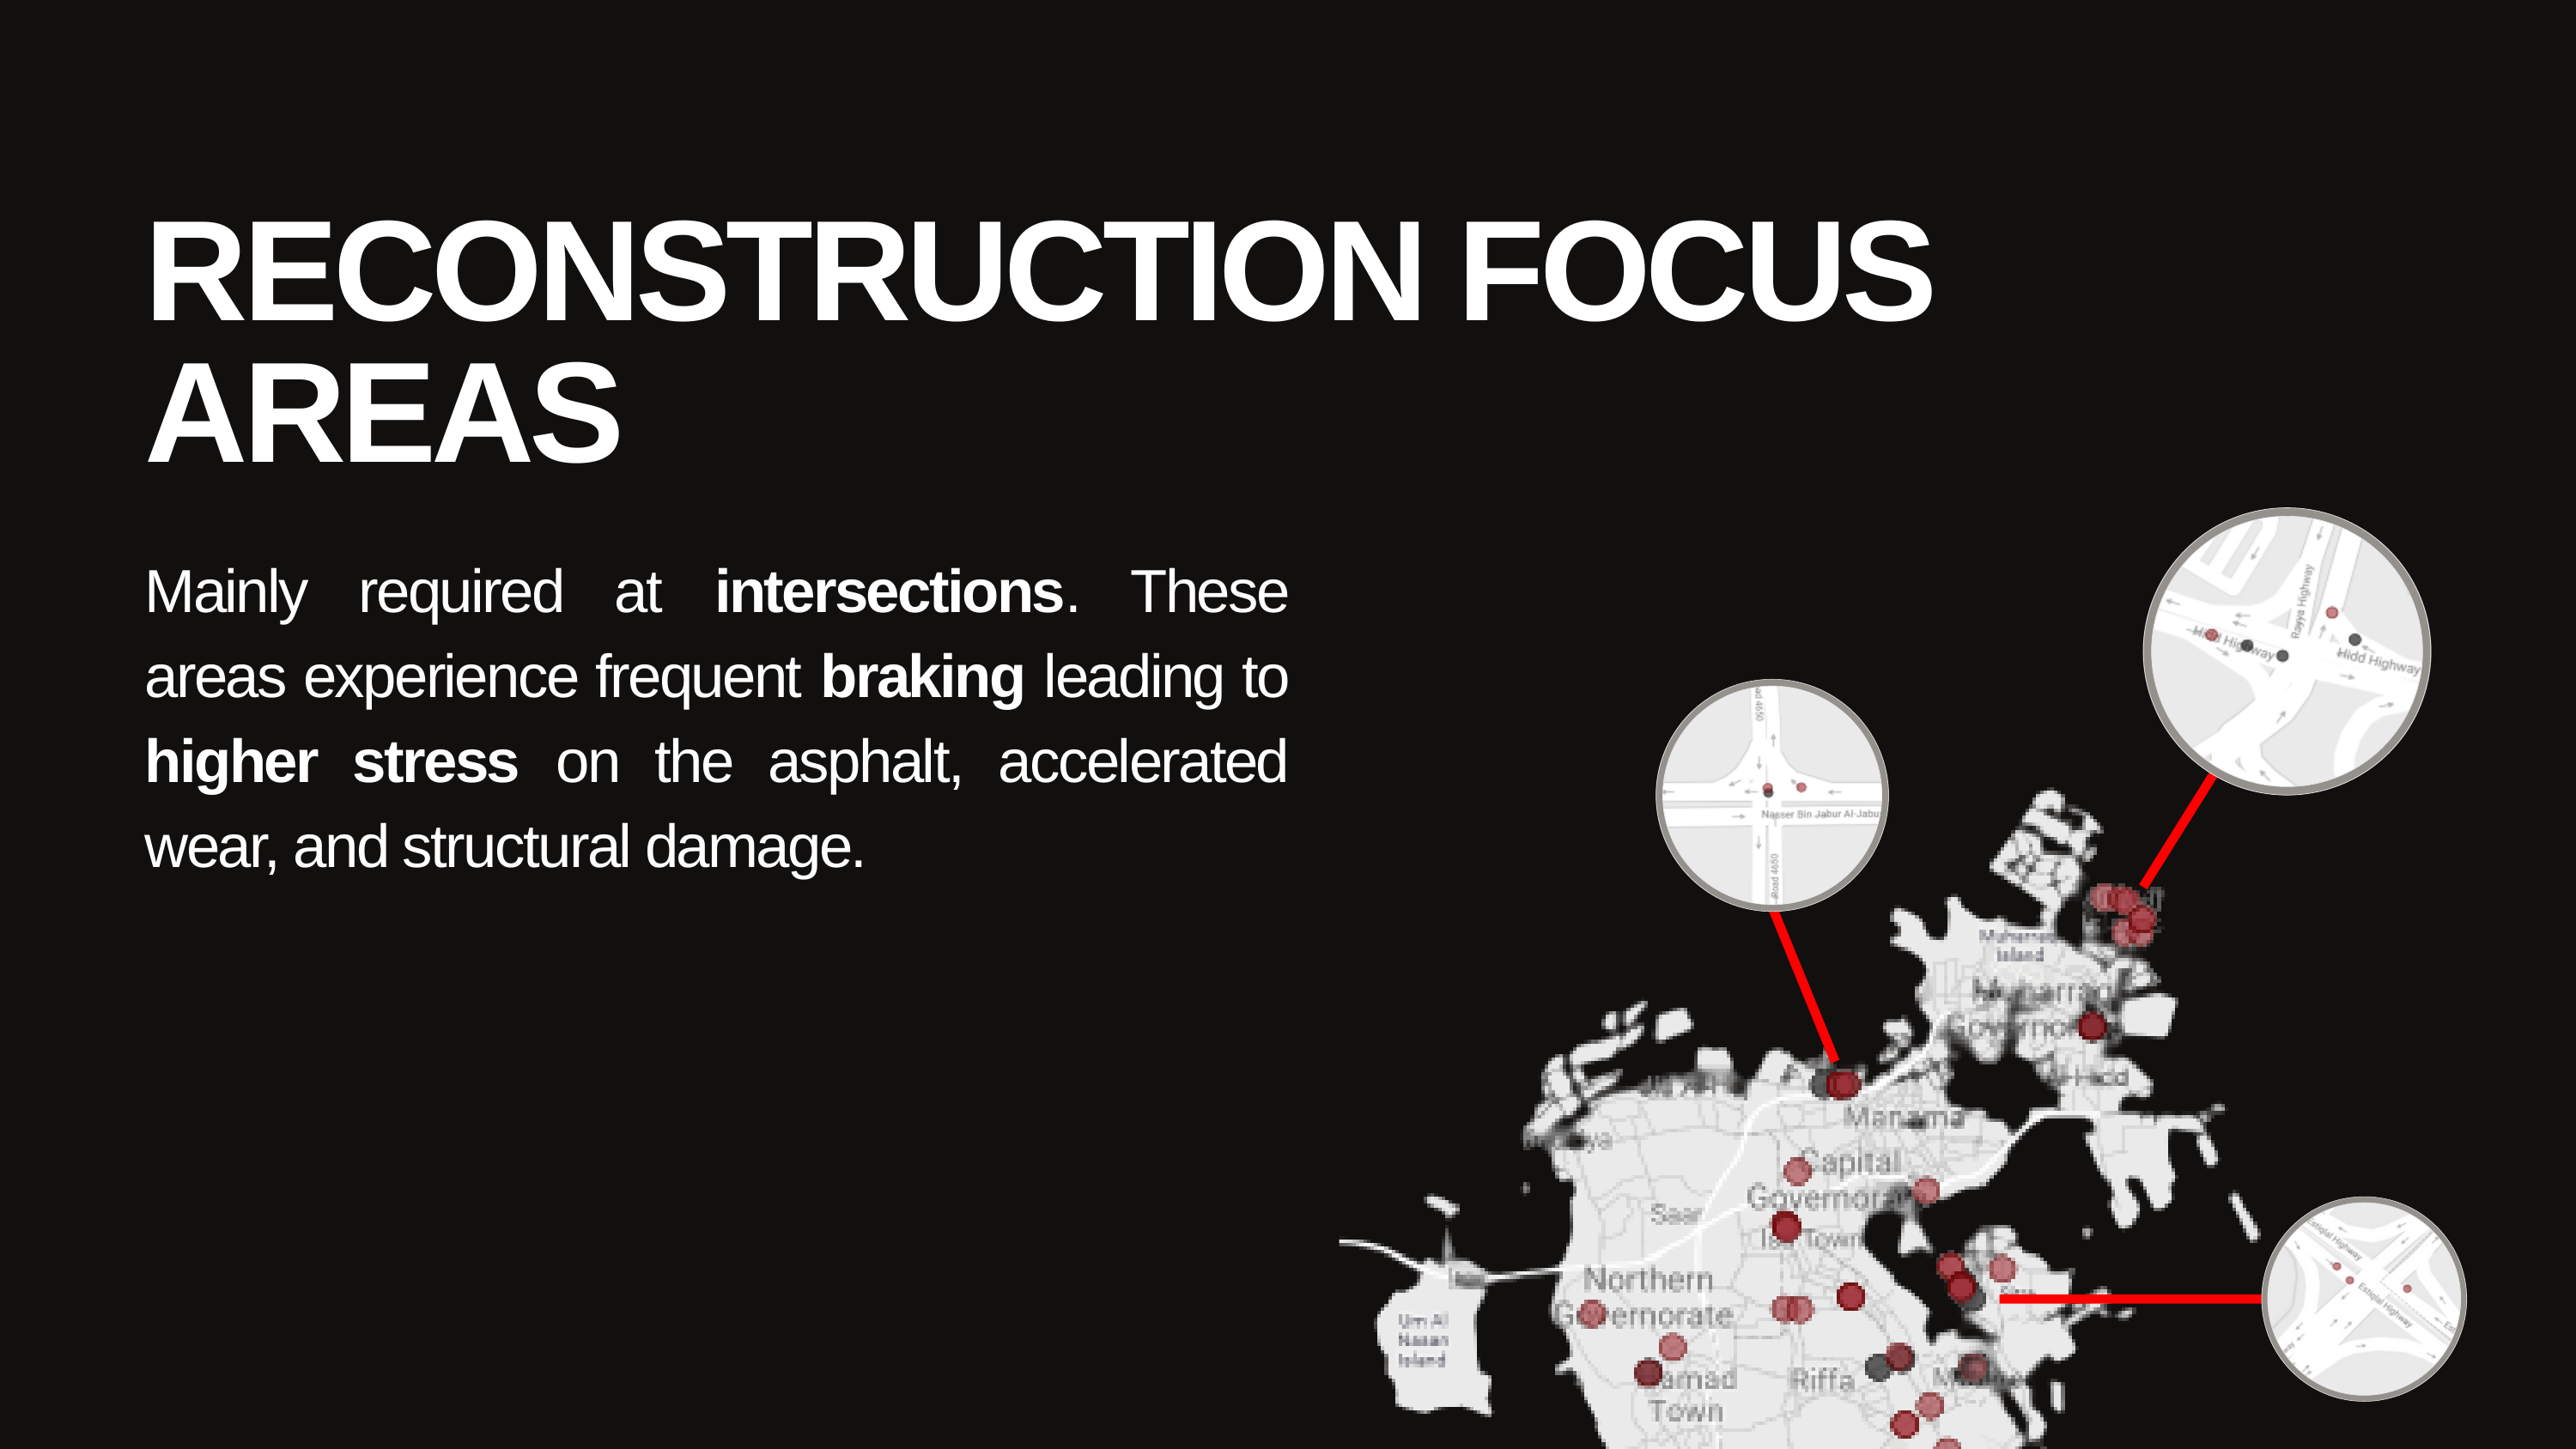

RECONSTRUCTION FOCUS AREAS

Mainly required at intersections. These areas experience frequent braking leading to higher stress on the asphalt, accelerated wear, and structural damage.